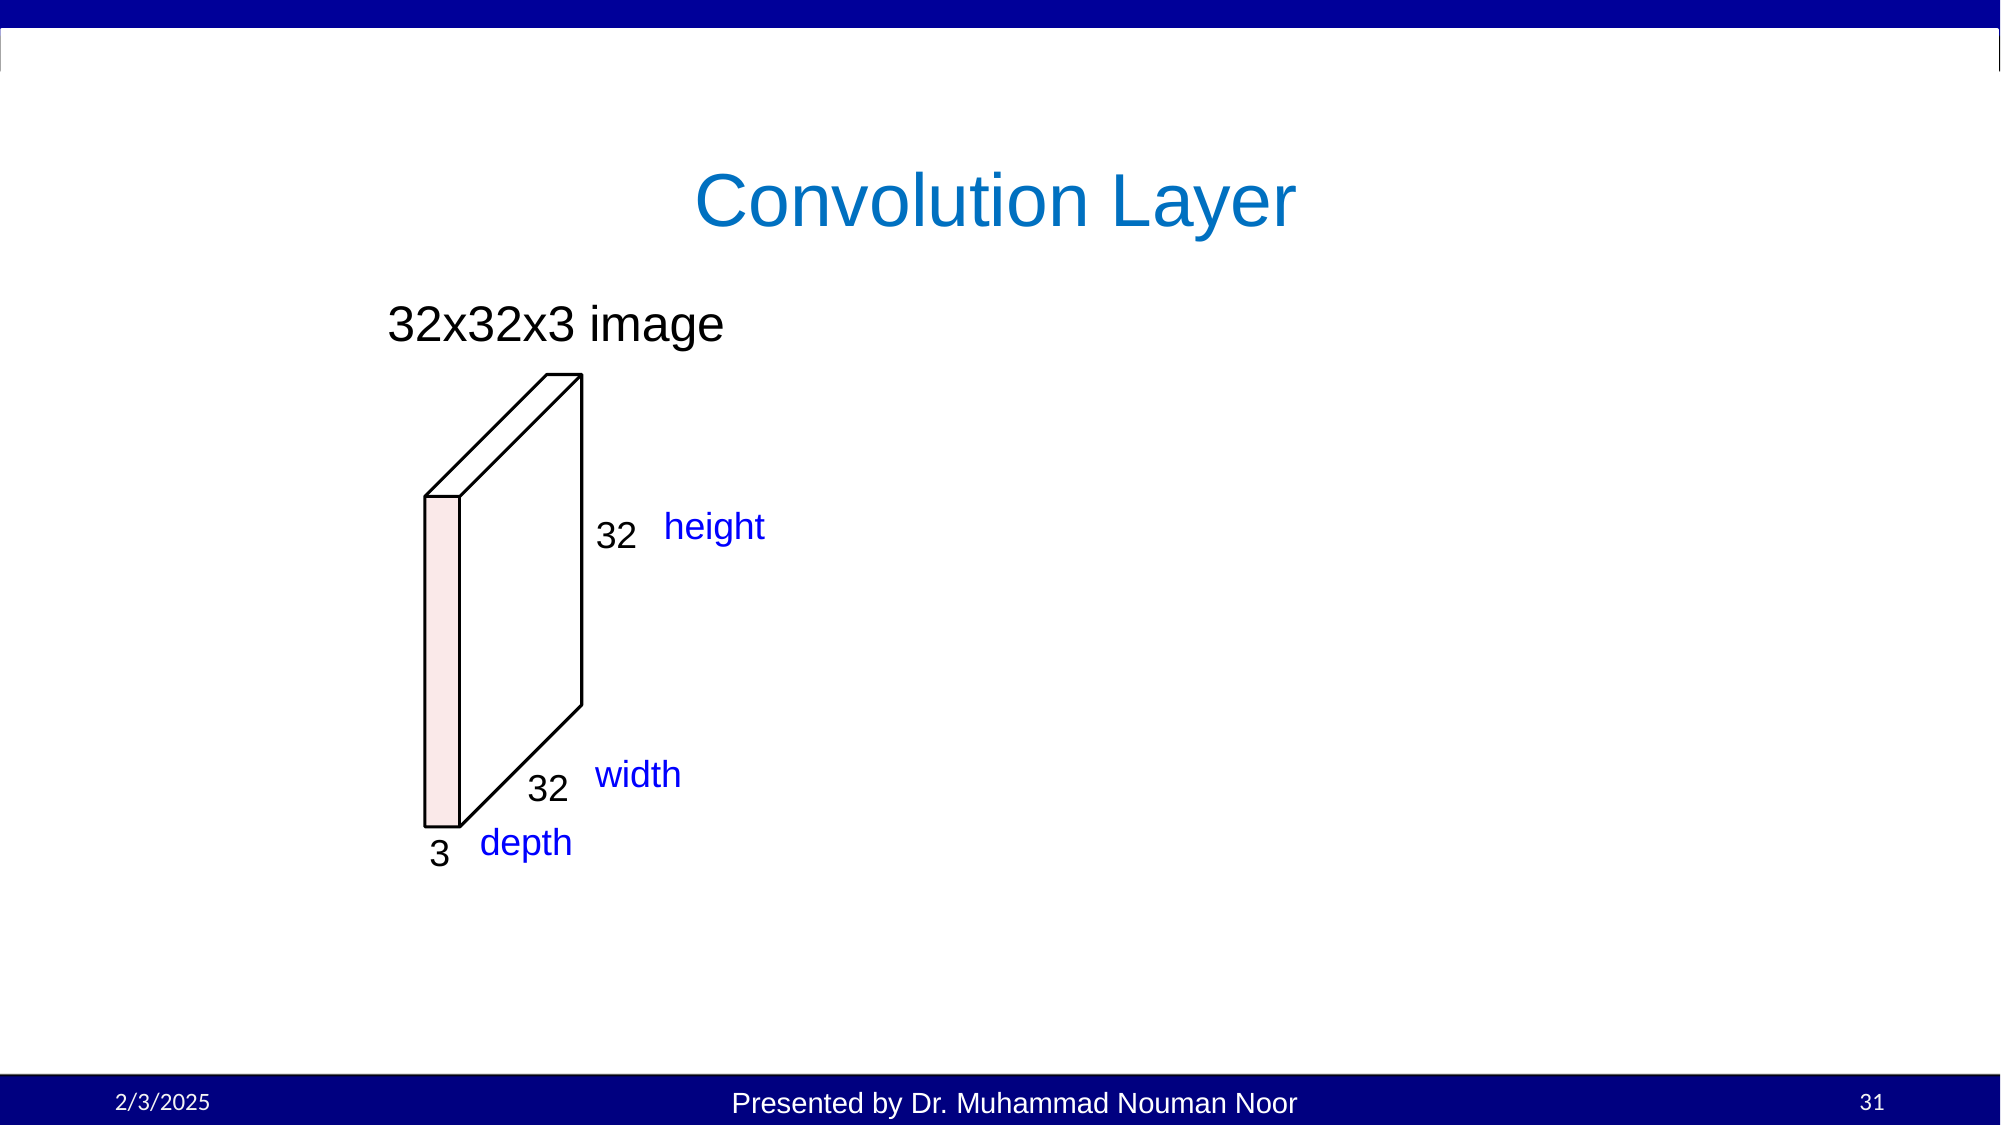

# Convolution Layer
32x32x3 image

height
32
width
32
depth
3
2/3/2025
31
Presented by Dr. Muhammad Nouman Noor